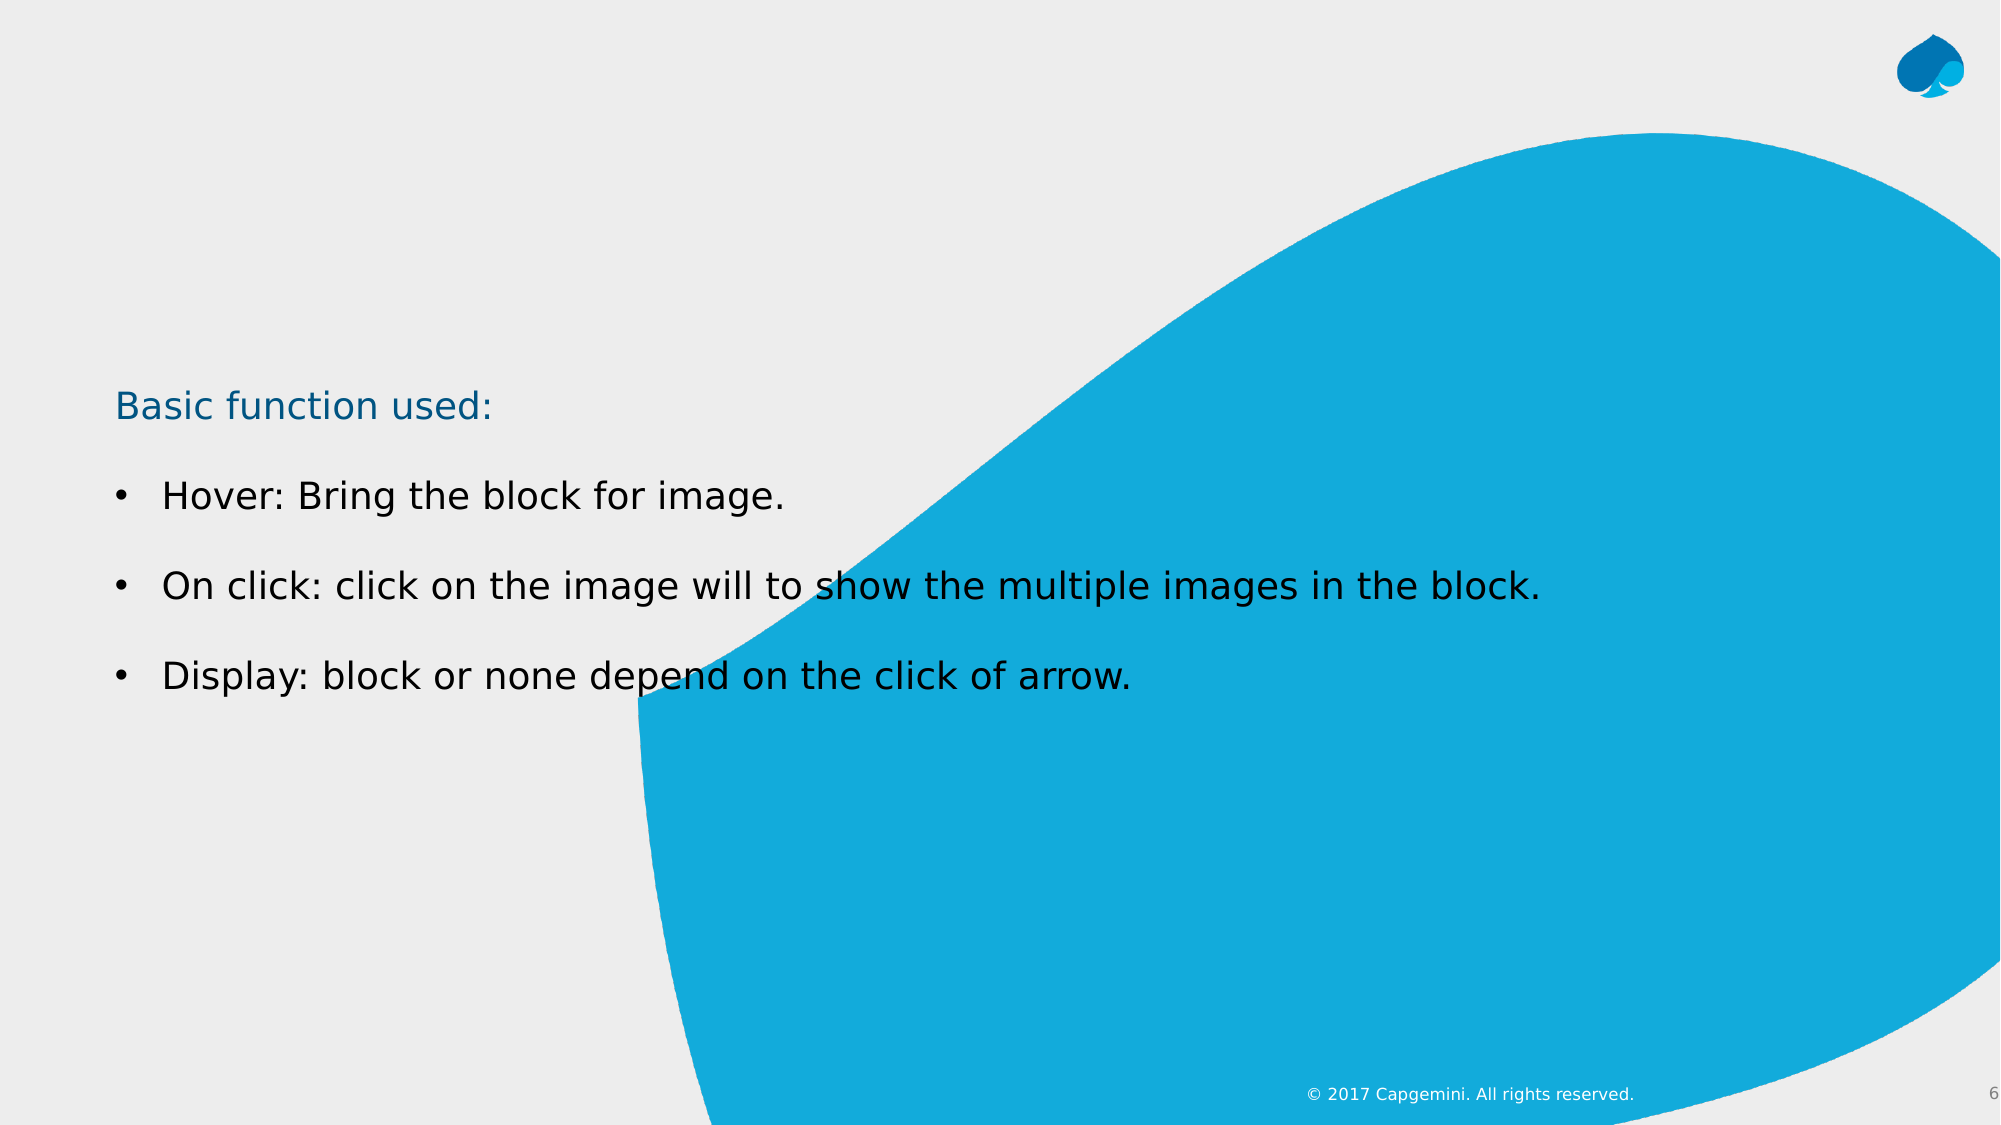

Basic function used:

Hover: Bring the block for image.

On click: click on the image will to show the multiple images in the block.

Display: block or none depend on the click of arrow.